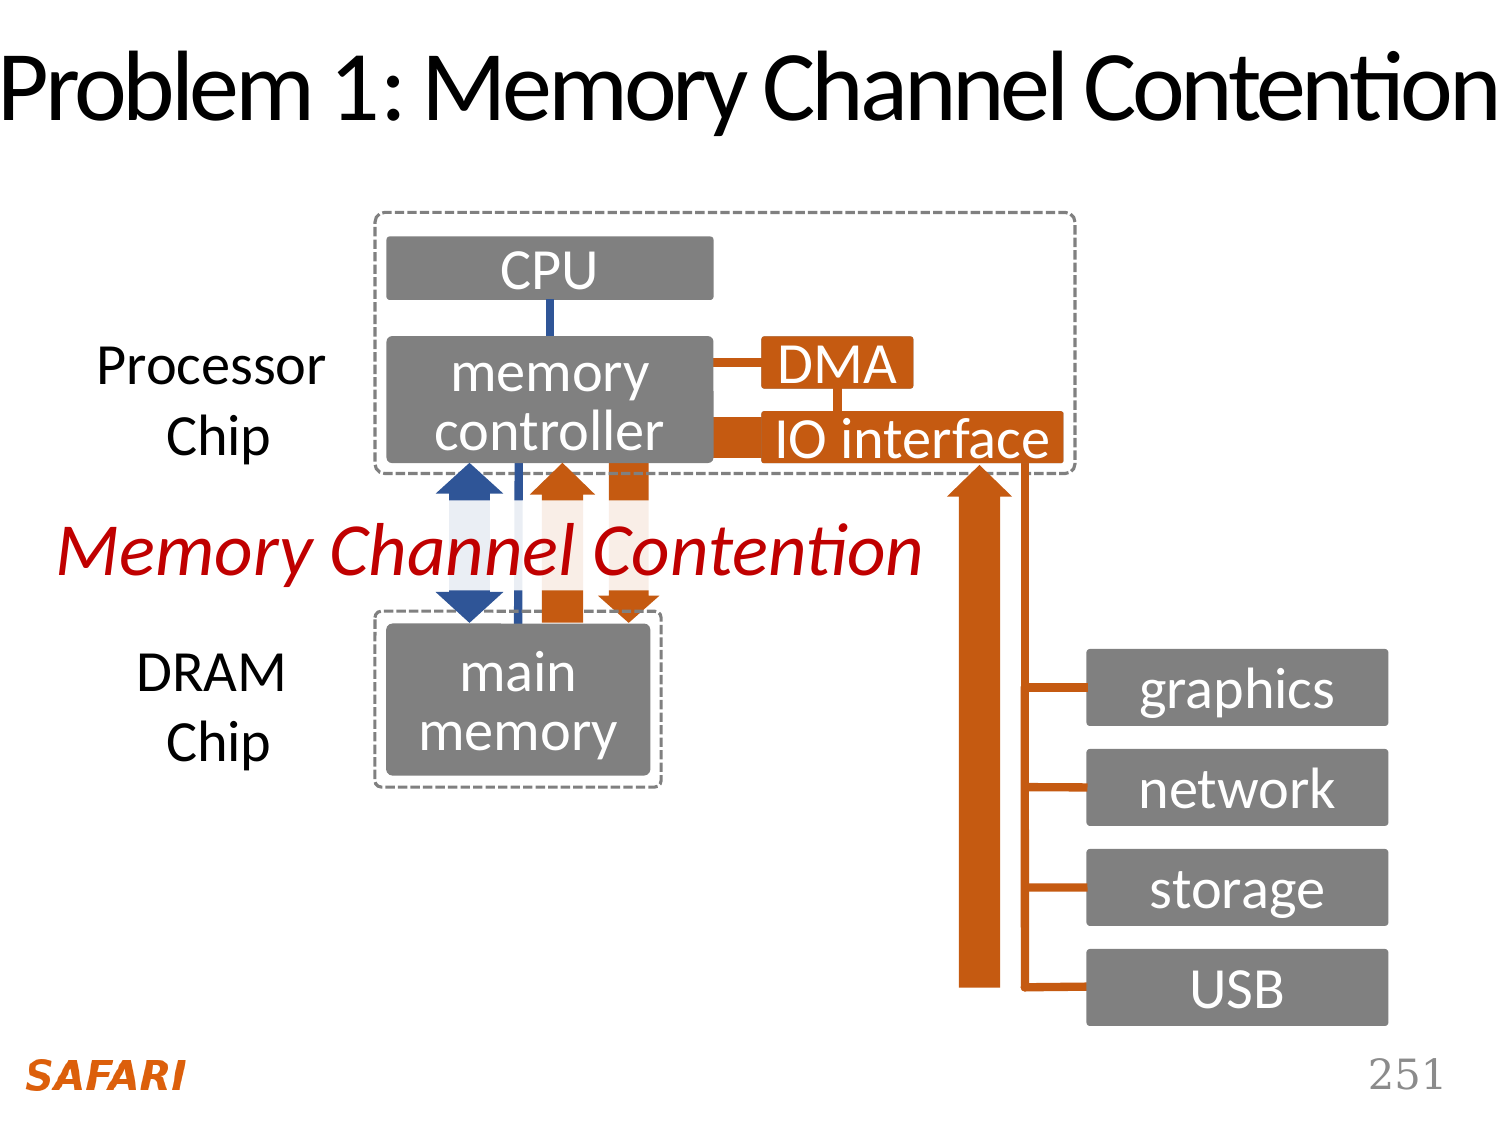

Problem 1: Memory Channel Contention

CPU
Processor
Chip
memory controller
DMA
DMA
IO interface
IO interface

main memory

Memory Channel Contention
DRAM
Chip
graphics
network
storage
USB